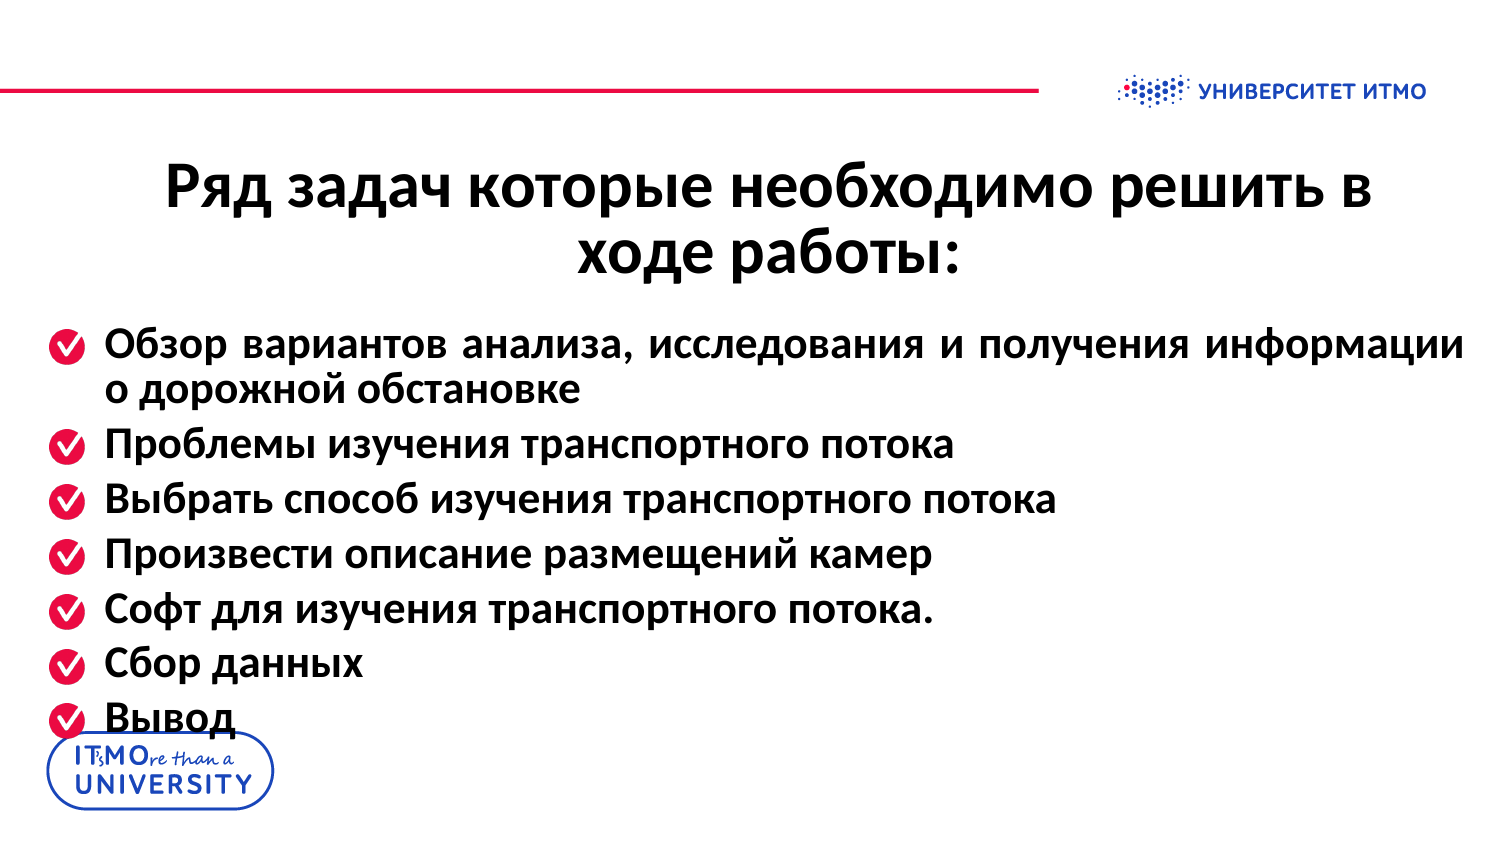

# Ряд задач которые необходимо решить в ходе работы:
Обзор вариантов анализа, исследования и получения информации о дорожной обстановке
Проблемы изучения транспортного потока
Выбрать способ изучения транспортного потока
Произвести описание размещений камер
Софт для изучения транспортного потока.
Сбор данных
Вывод